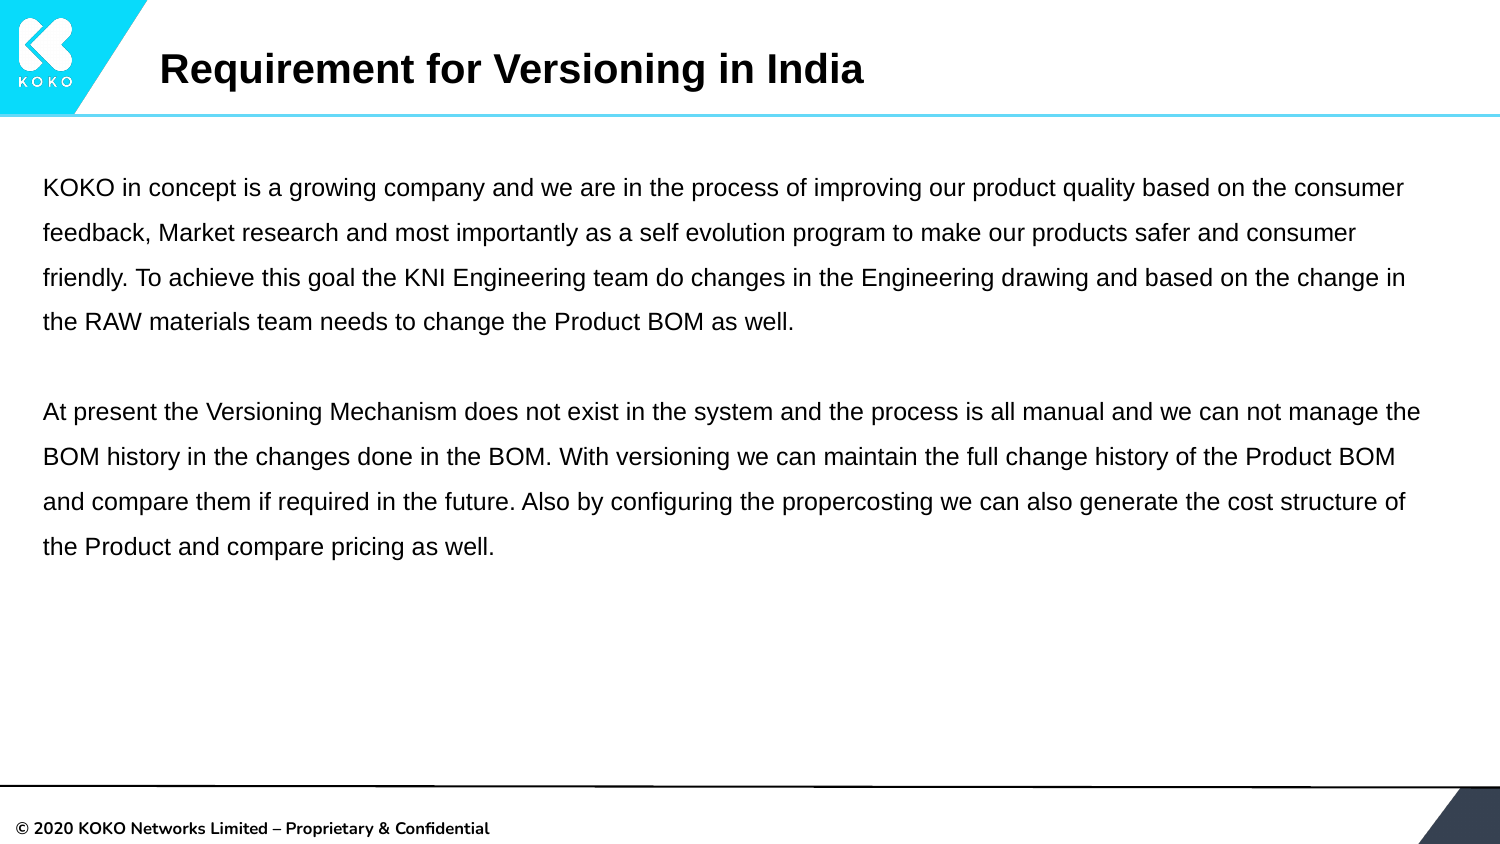

Requirement for Versioning in India
KOKO in concept is a growing company and we are in the process of improving our product quality based on the consumer  feedback, Market research and most importantly as a self evolution program to make our products safer and consumer friendly. To achieve this goal the KNI Engineering team do changes in the Engineering drawing and based on the change in the RAW materials team needs to change the Product BOM as well.

At present the Versioning Mechanism does not exist in the system and the process is all manual and we can not manage the BOM history in the changes done in the BOM. With versioning we can maintain the full change history of the Product BOM and compare them if required in the future. Also by configuring the propercosting we can also generate the cost structure of the Product and compare pricing as well.
4